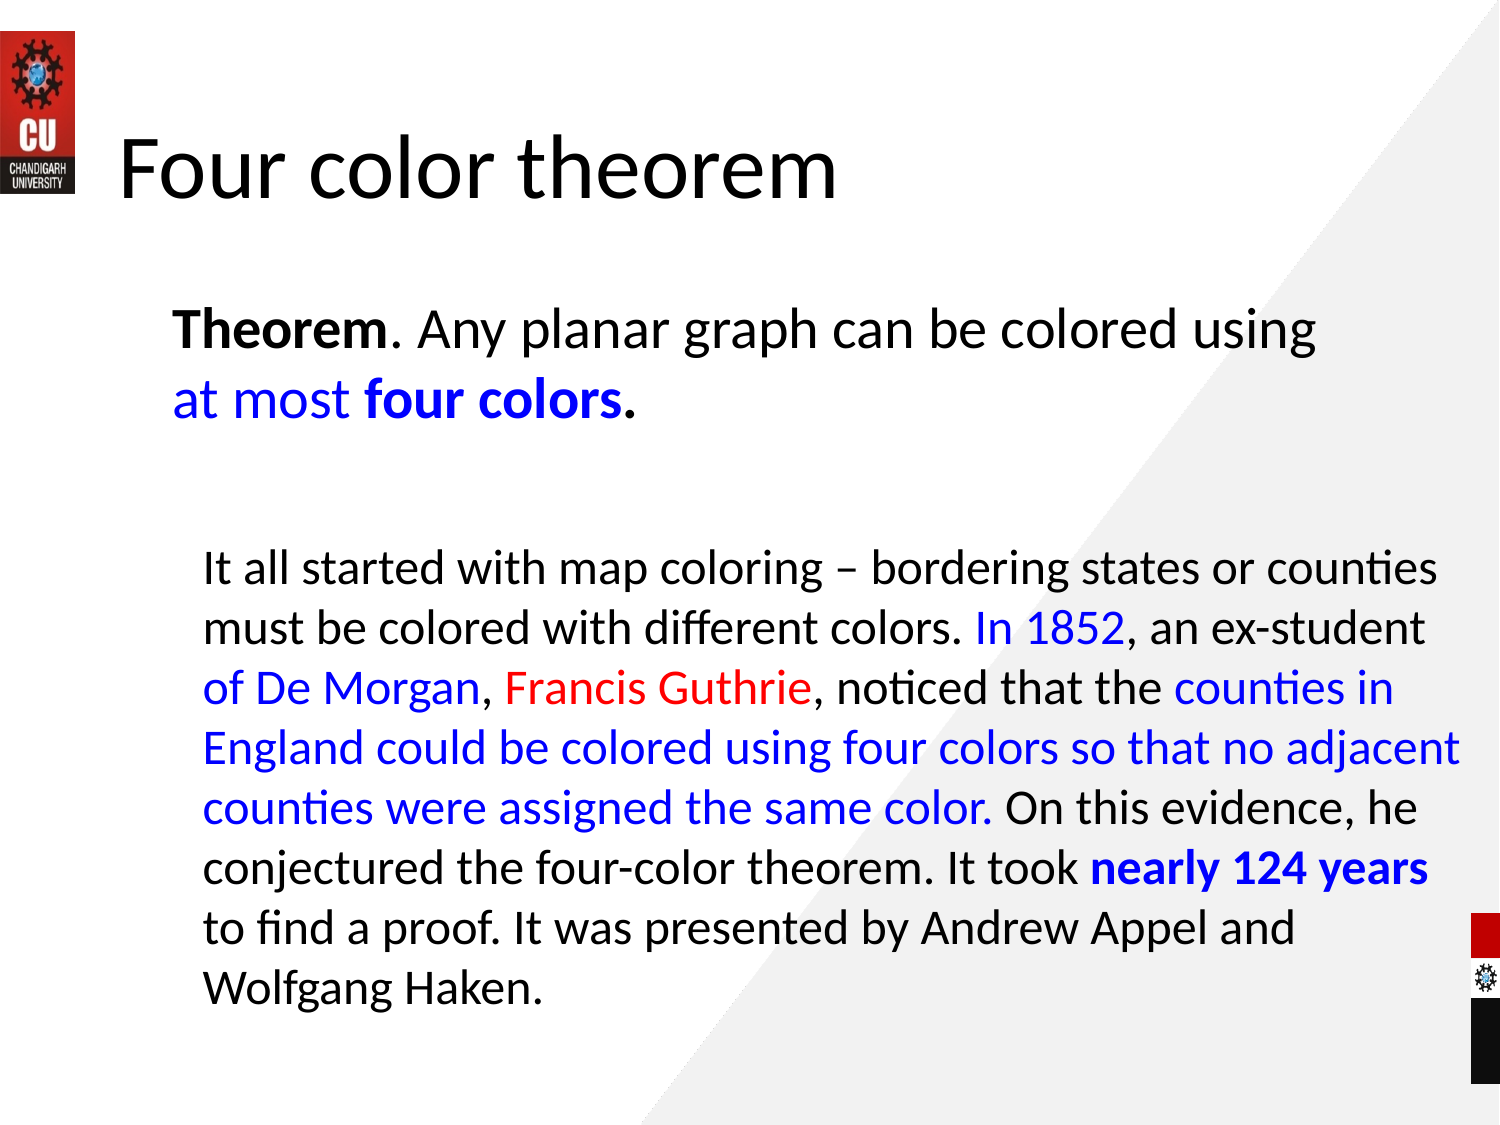

# Four color theorem
Theorem. Any planar graph can be colored using
at most four colors.
It all started with map coloring – bordering states or counties
must be colored with different colors. In 1852, an ex-student
of De Morgan, Francis Guthrie, noticed that the counties in
England could be colored using four colors so that no adjacent
counties were assigned the same color. On this evidence, he
conjectured the four-color theorem. It took nearly 124 years
to find a proof. It was presented by Andrew Appel and
Wolfgang Haken.